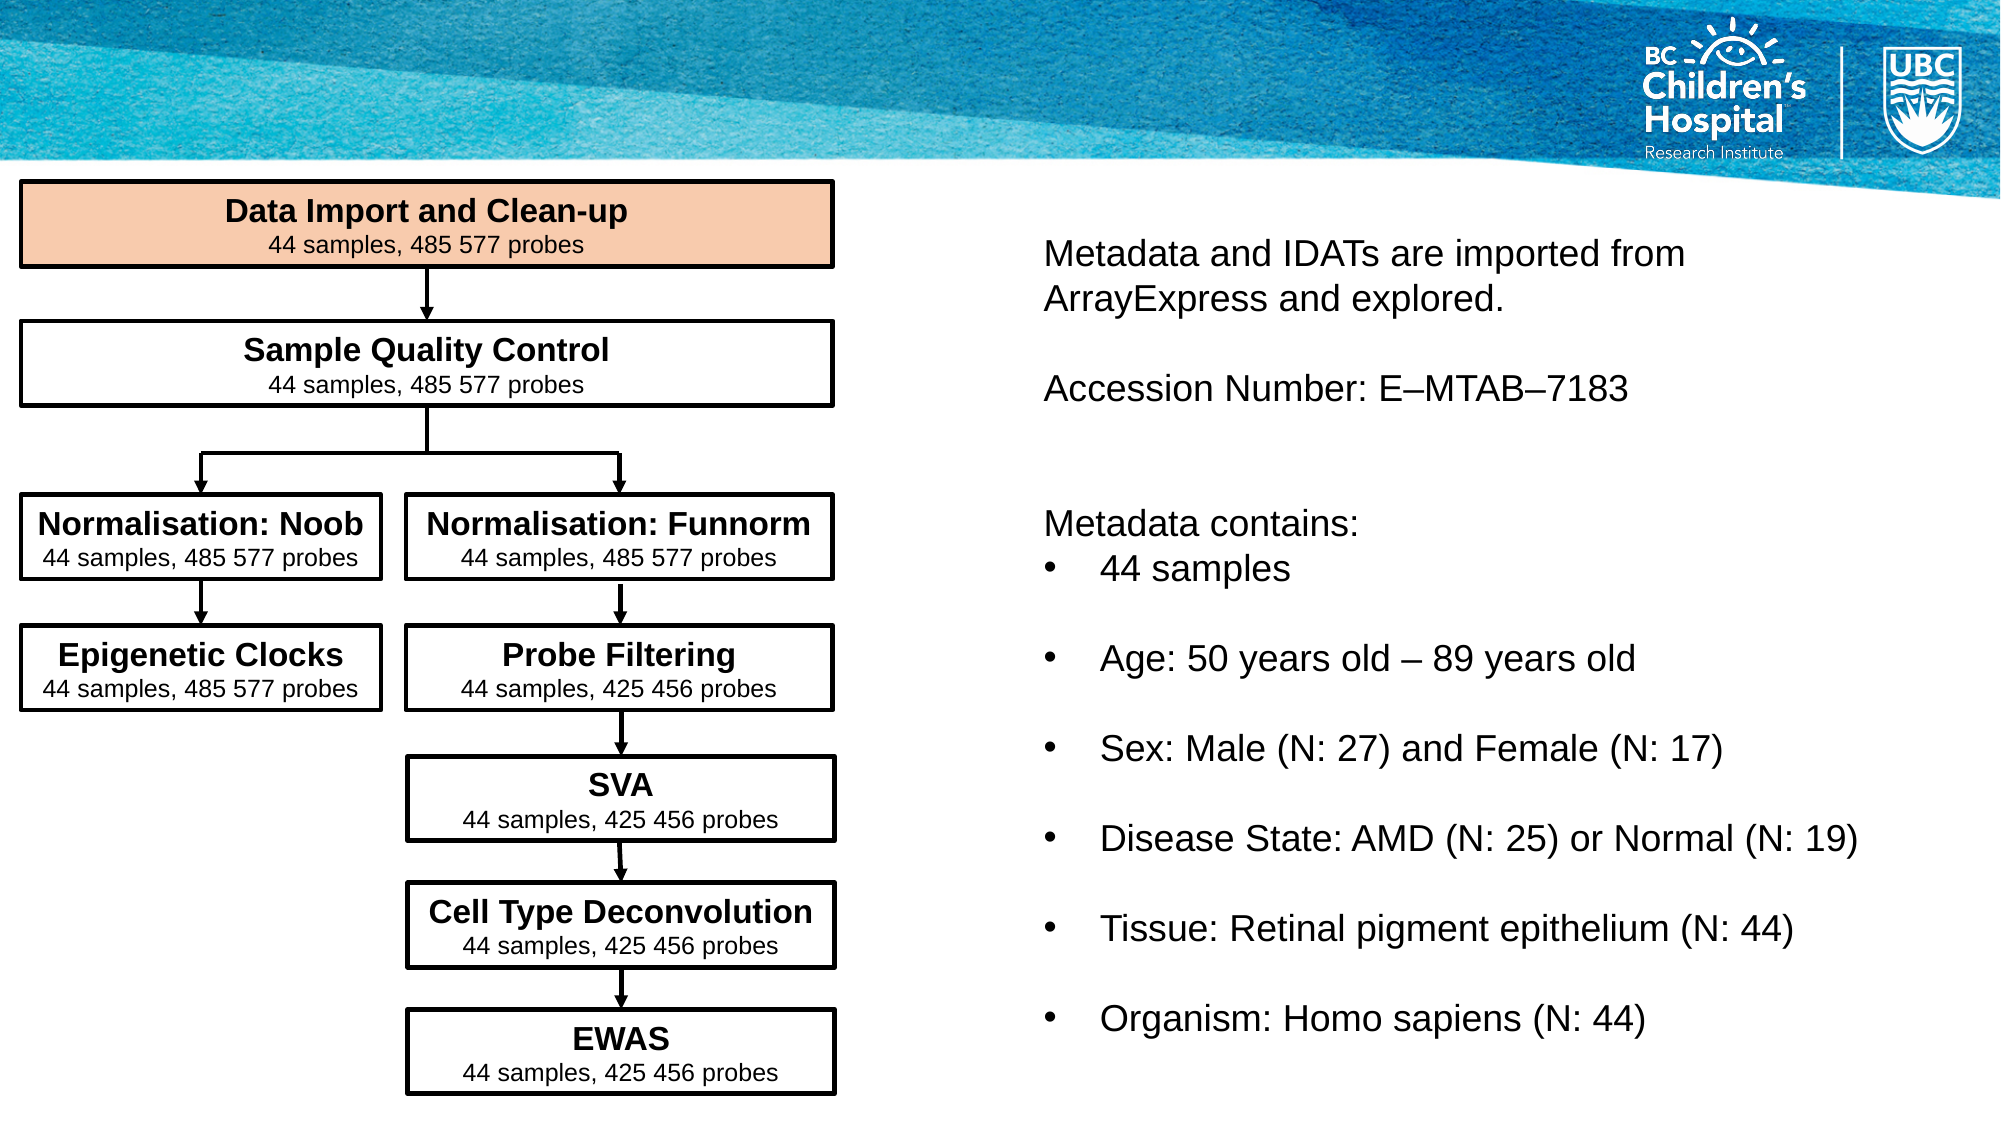

Data Import and Clean-up
44 samples, 485 577 probes
Sample Quality Control
44 samples, 485 577 probes
Normalisation: Noob
44 samples, 485 577 probes
Normalisation: Funnorm
44 samples, 485 577 probes
Epigenetic Clocks
44 samples, 485 577 probes
Probe Filtering
44 samples, 425 456 probes
SVA
44 samples, 425 456 probes
EWAS
44 samples, 425 456 probes
Cell Type Deconvolution
44 samples, 425 456 probes
Metadata and IDATs are imported from ArrayExpress and explored.

Accession Number: E–MTAB–7183

Metadata contains:
44 samples

Age: 50 years old – 89 years old

Sex: Male (N: 27) and Female (N: 17)

Disease State: AMD (N: 25) or Normal (N: 19)

Tissue: Retinal pigment epithelium (N: 44)

Organism: Homo sapiens (N: 44)